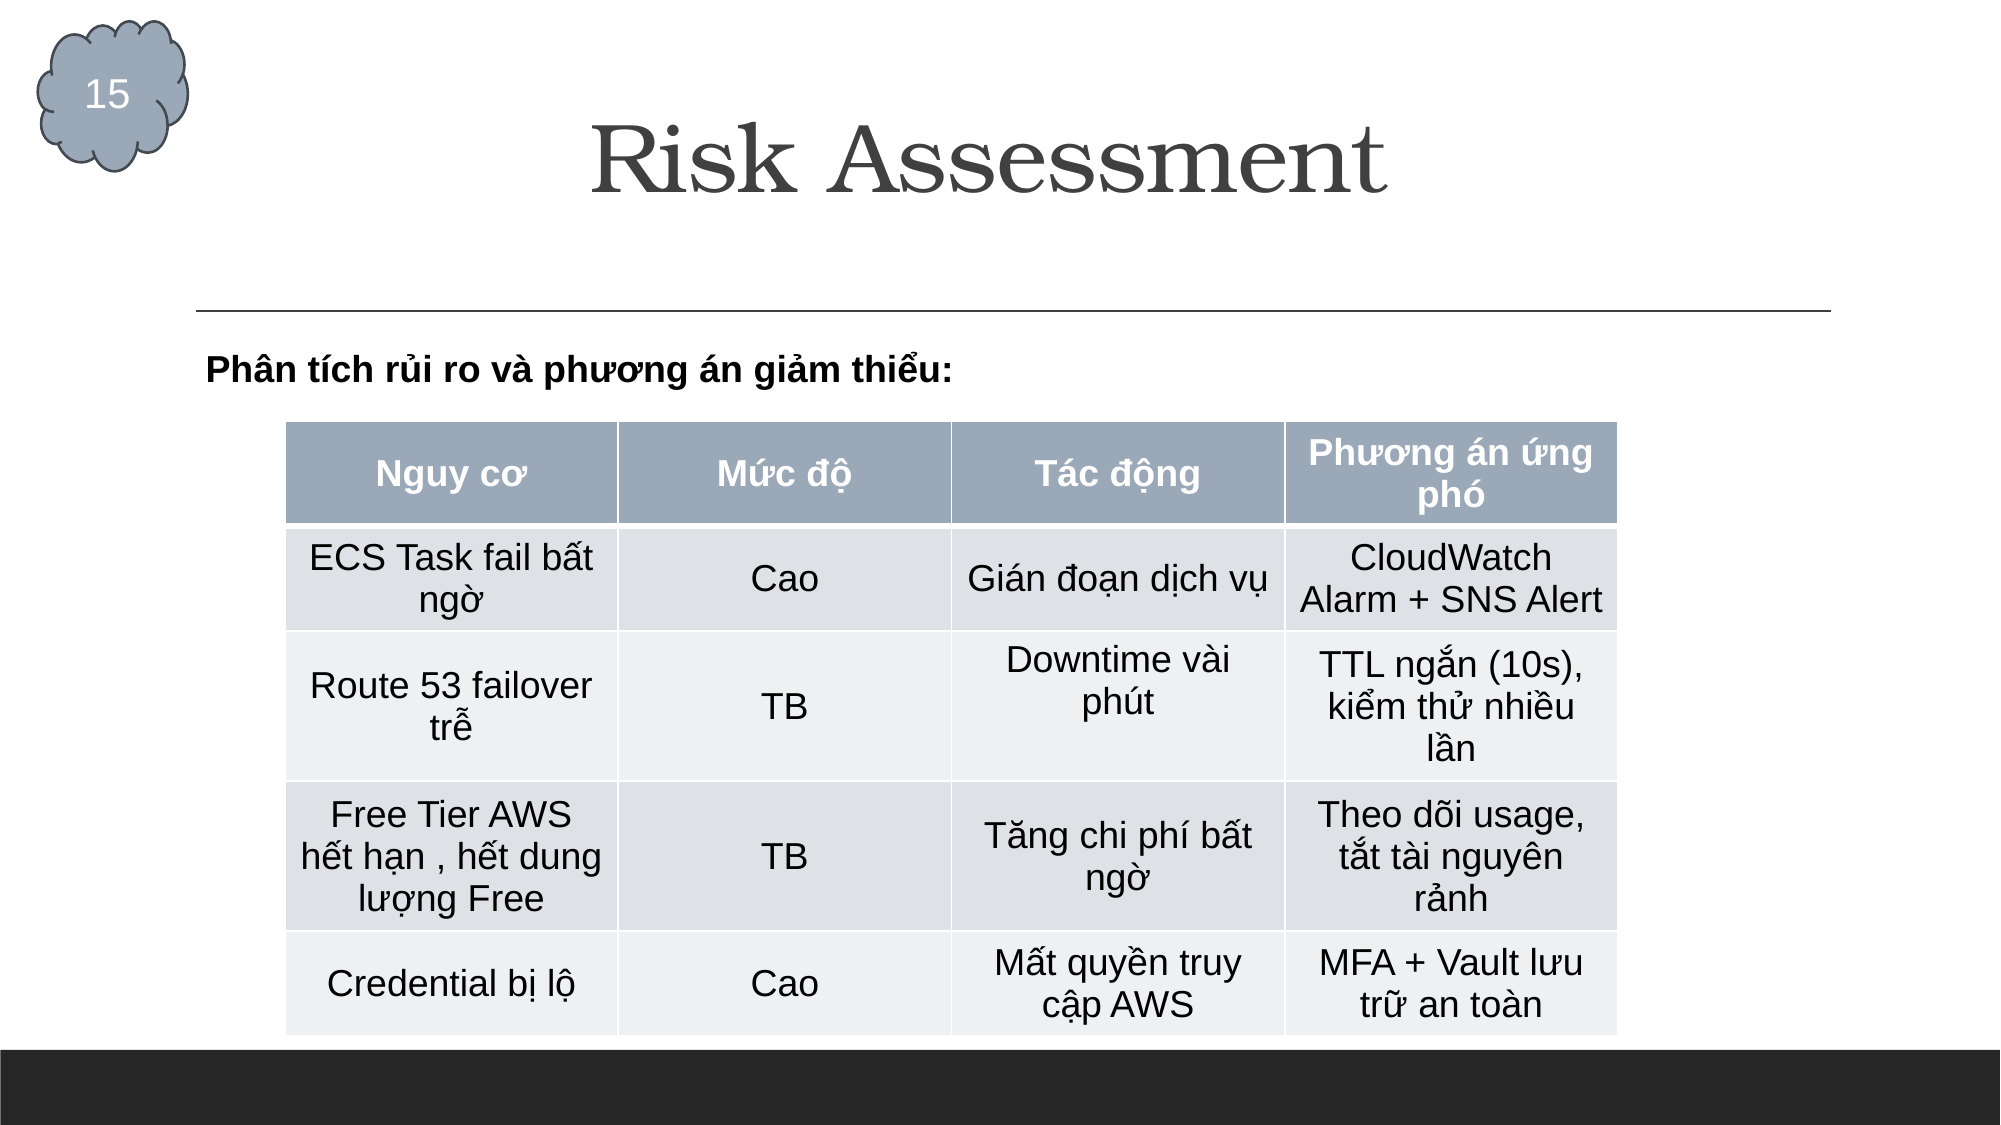

15
# Risk Assessment
Phân tích rủi ro và phương án giảm thiểu:

| Nguy cơ | Mức độ | Tác động | Phương án ứng phó |
| --- | --- | --- | --- |
| ECS Task fail bất ngờ | Cao | Gián đoạn dịch vụ | CloudWatch Alarm + SNS Alert |
| Route 53 failover trễ | TB | Downtime vài phút | TTL ngắn (10s), kiểm thử nhiều lần |
| Free Tier AWS hết hạn , hết dung lượng Free | TB | Tăng chi phí bất ngờ | Theo dõi usage, tắt tài nguyên rảnh |
| Credential bị lộ | Cao | Mất quyền truy cập AWS | MFA + Vault lưu trữ an toàn |